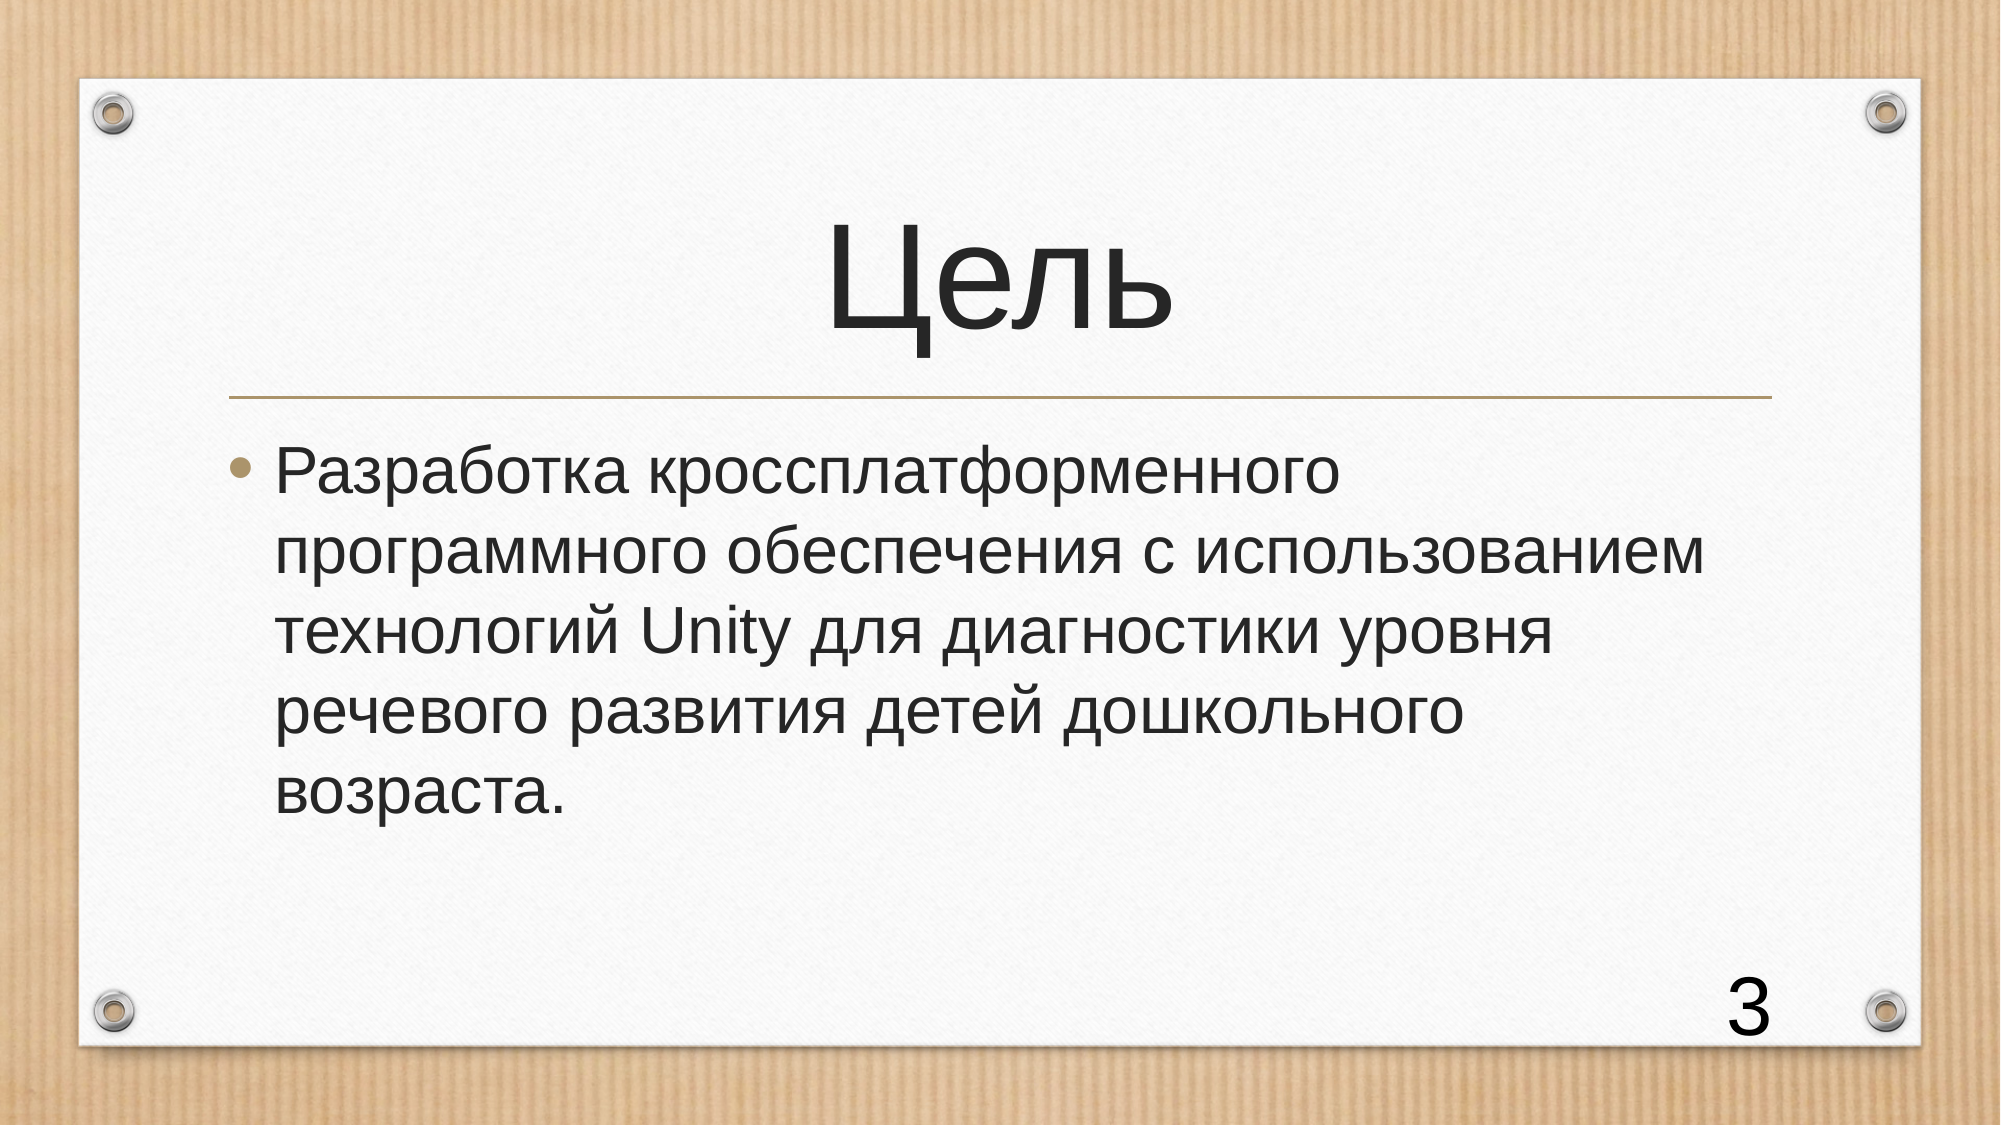

# Цель
Разработка кроссплатформенного программного обеспечения с использованием технологий Unity для диагностики уровня речевого развития детей дошкольного возраста.
3